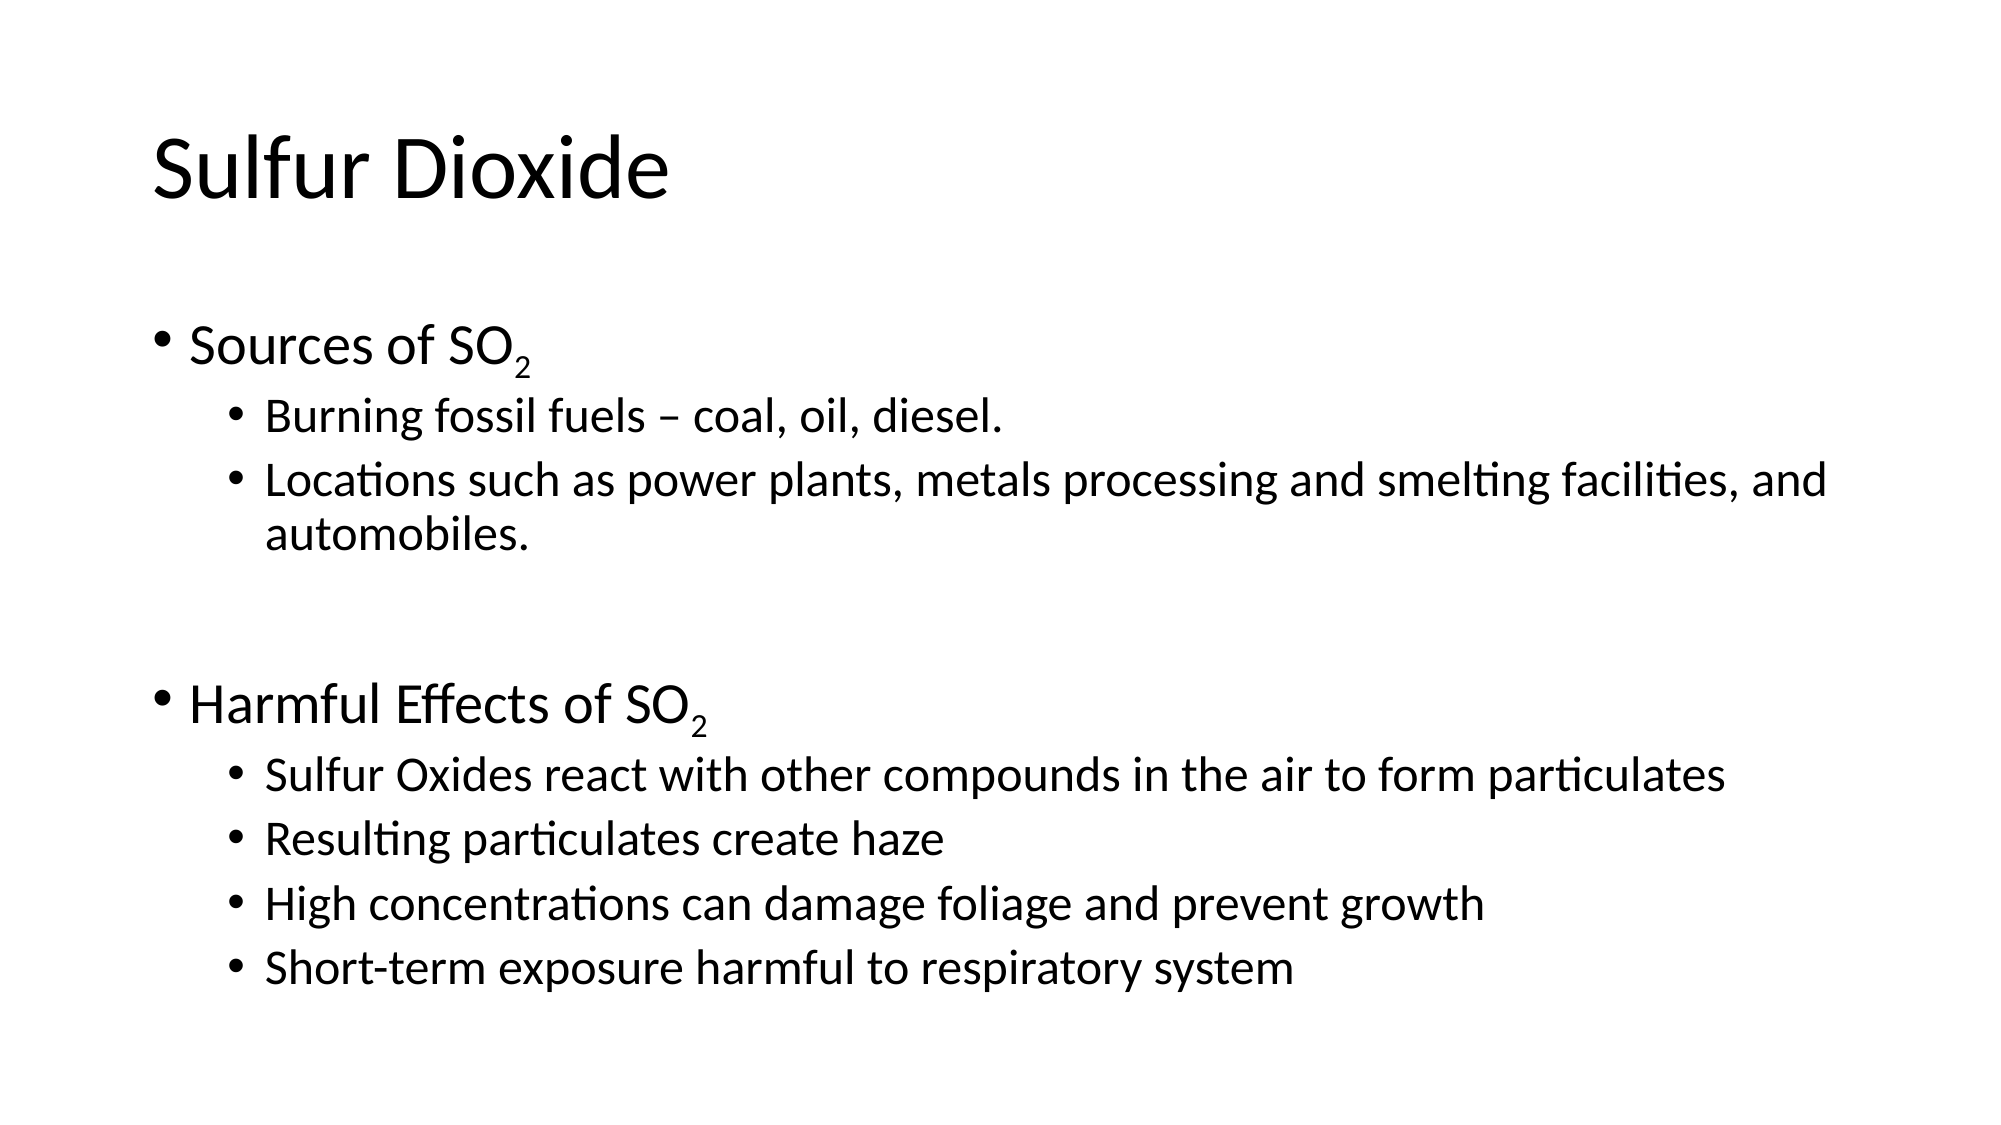

# Sulfur Dioxide
Sources of SO2
Burning fossil fuels – coal, oil, diesel.
Locations such as power plants, metals processing and smelting facilities, and automobiles.

Harmful Effects of SO2
Sulfur Oxides react with other compounds in the air to form particulates
Resulting particulates create haze
High concentrations can damage foliage and prevent growth
Short-term exposure harmful to respiratory system